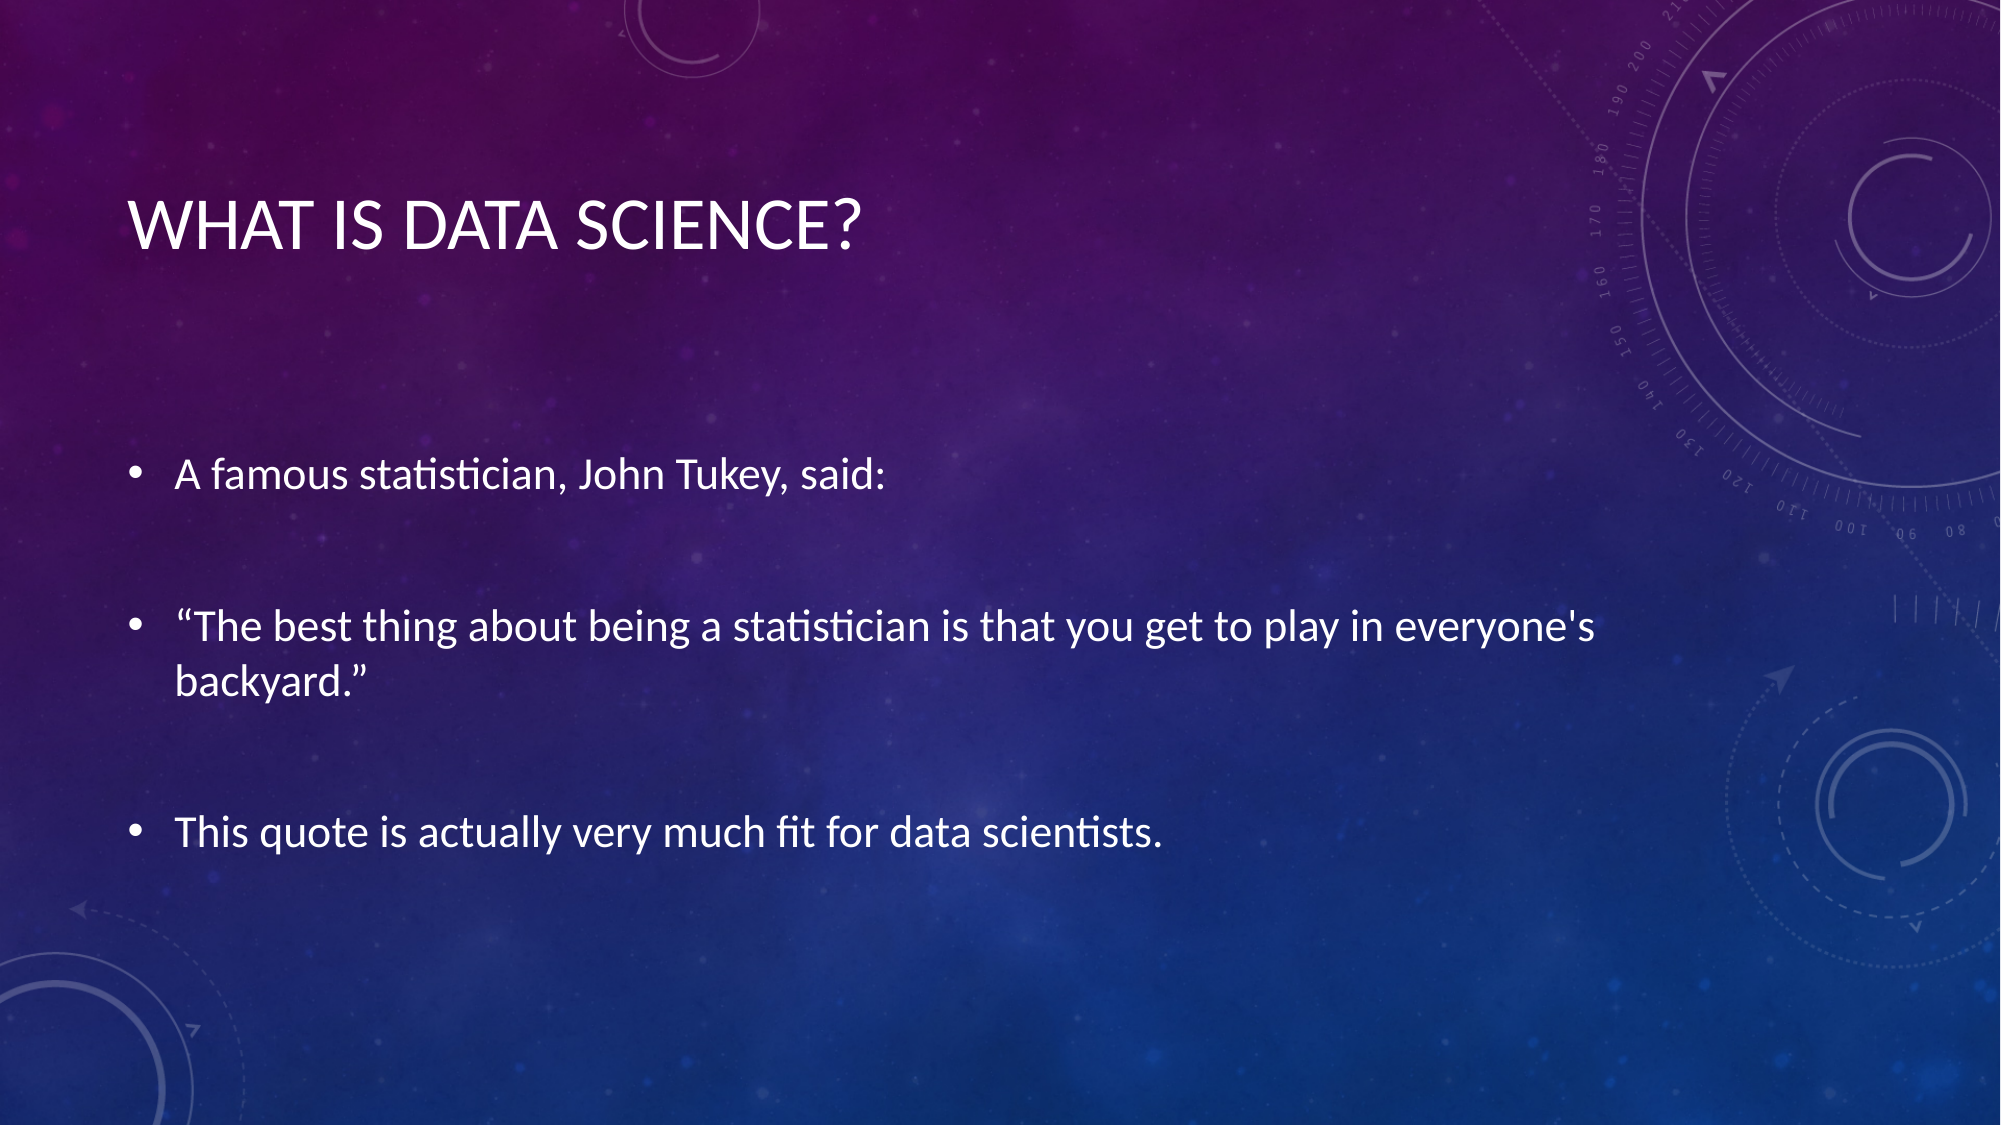

# What is data Science?
A famous statistician, John Tukey, said:

“The best thing about being a statistician is that you get to play in everyone's backyard.”

This quote is actually very much fit for data scientists.